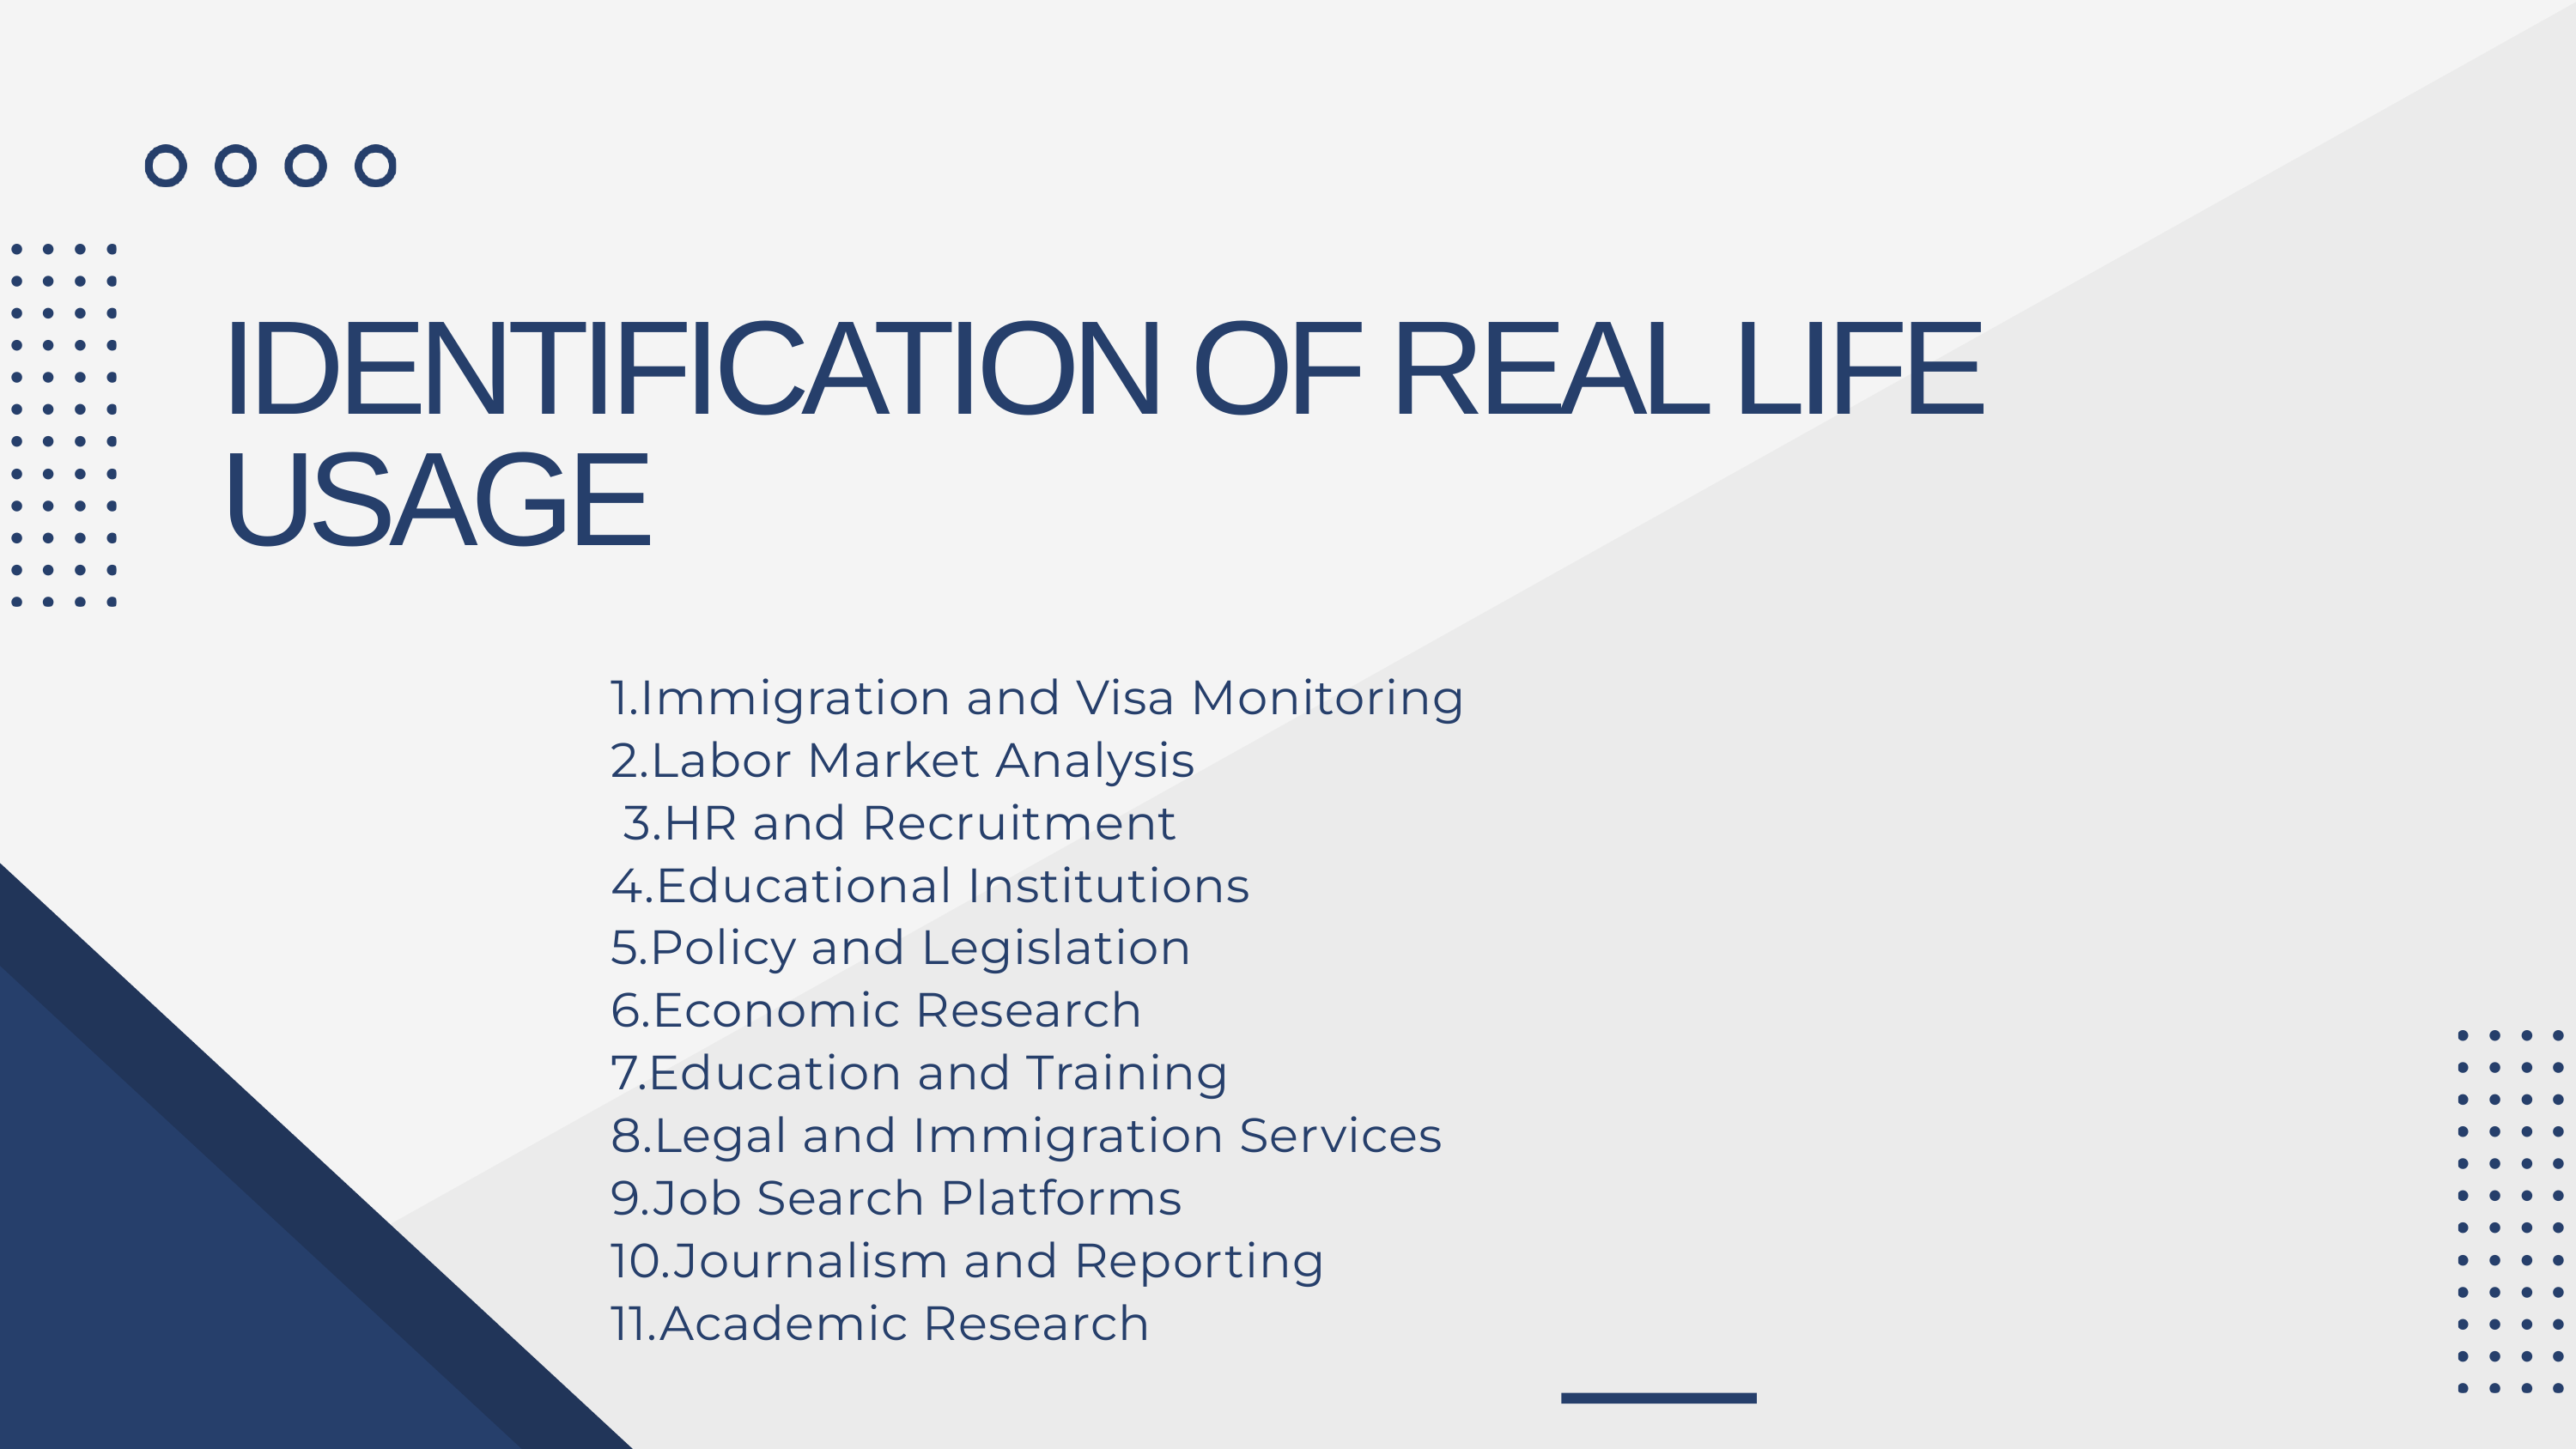

IDENTIFICATION OF REAL LIFE USAGE

1.Immigration and Visa Monitoring
2.Labor Market Analysis
 3.HR and Recruitment
4.Educational Institutions
5.Policy and Legislation
6.Economic Research
7.Education and Training
8.Legal and Immigration Services
9.Job Search Platforms
10.Journalism and Reporting
11.Academic Research